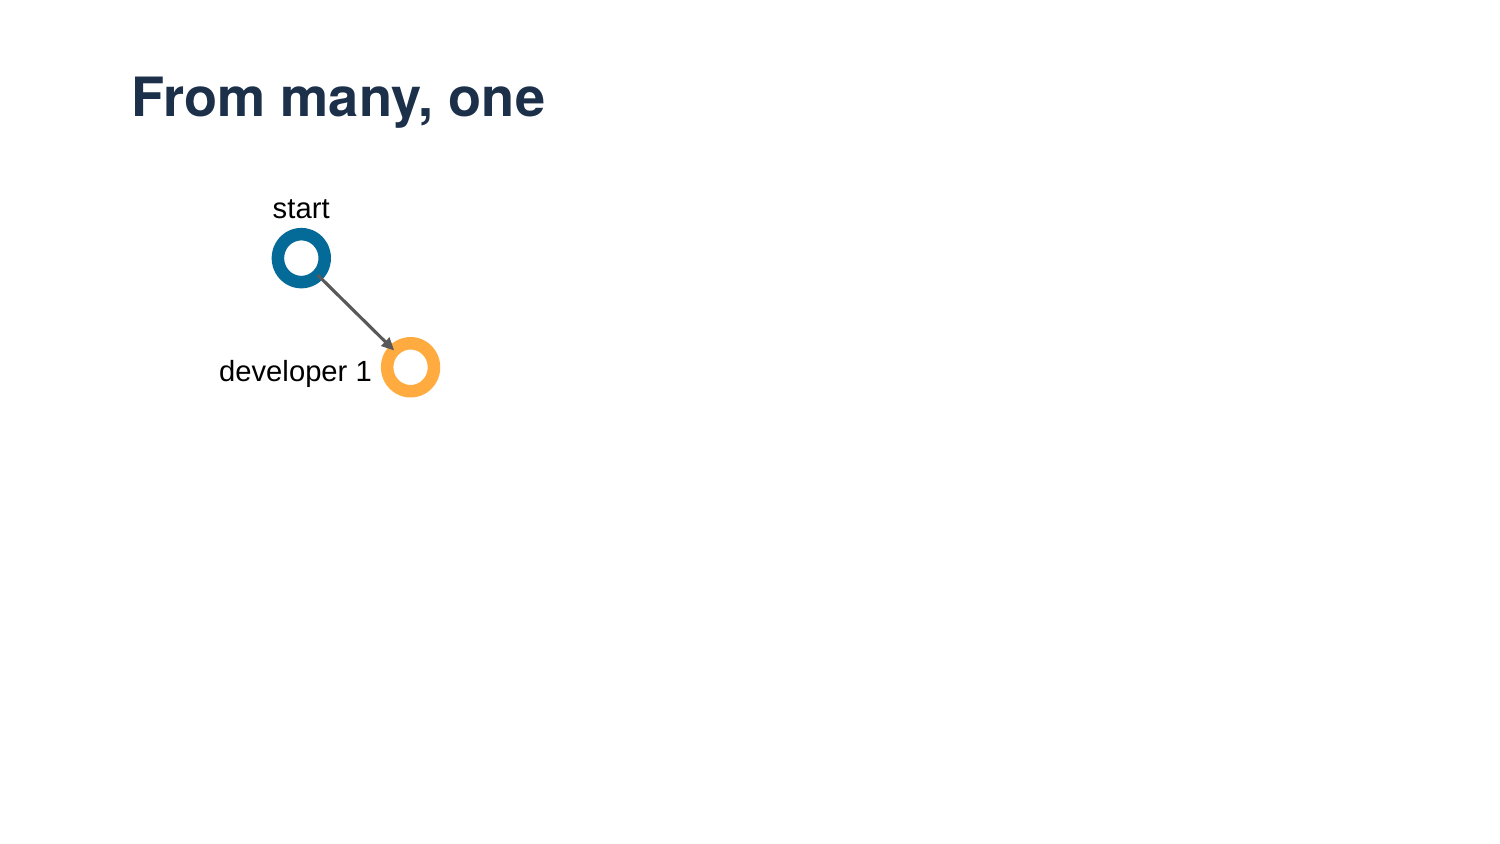

# From many, one
start

developer 1